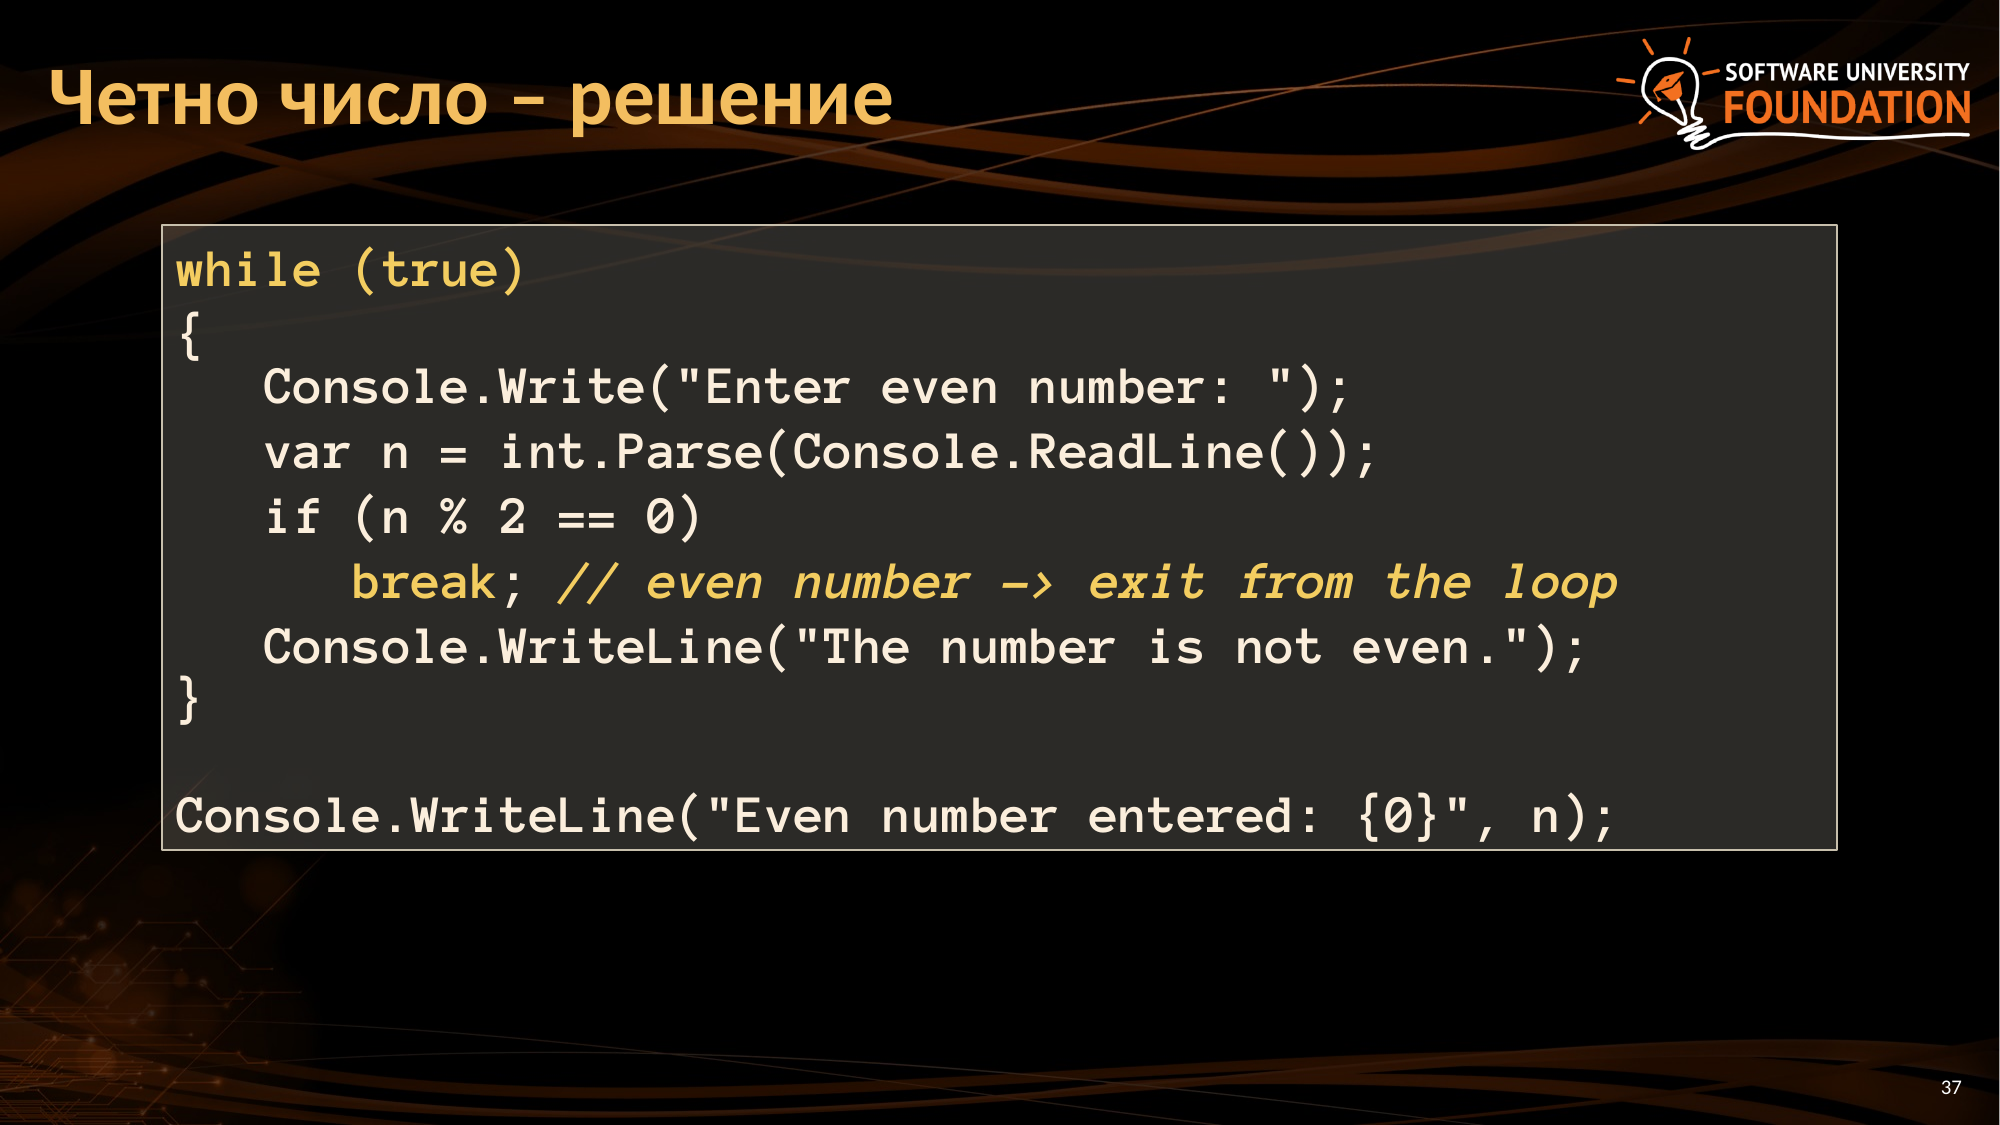

# Четно число – решение
while (true)
{
   Console.Write("Enter even number: ");
   var n = int.Parse(Console.ReadLine());
   if (n % 2 == 0)
      break; // even number -> exit from the loop
   Console.WriteLine("The number is not even.");
}

Console.WriteLine("Even number entered: {0}", n);
37